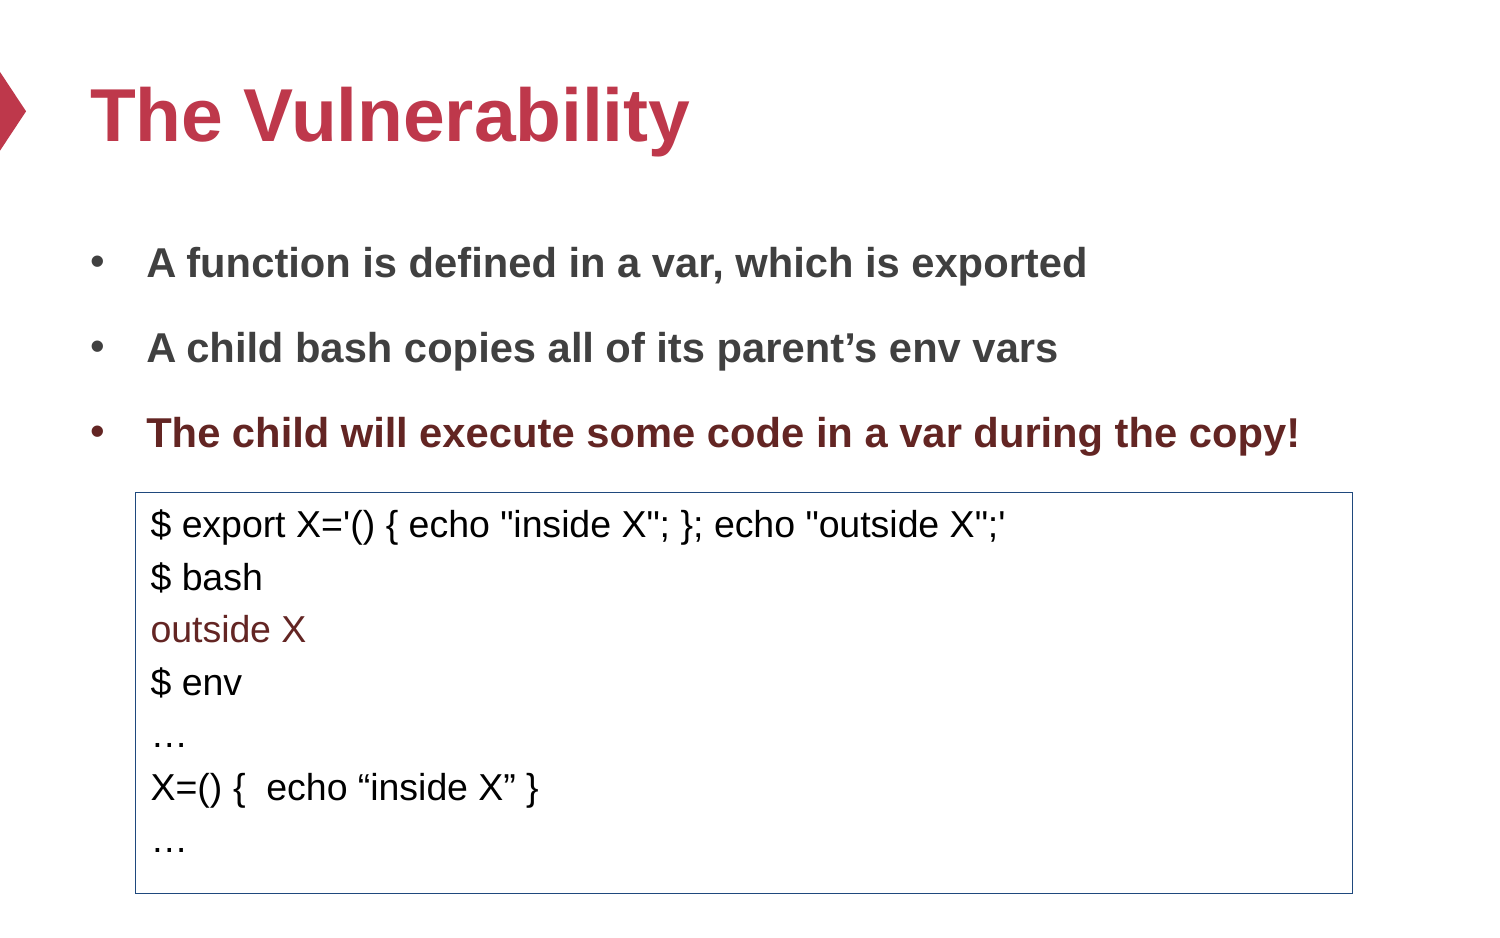

# The Vulnerability
A function is defined in a var, which is exported
A child bash copies all of its parent’s env vars
The child will execute some code in a var during the copy!
$ export X='() { echo "inside X"; }; echo "outside X";'
$ bash
outside X
$ env
…
X=() {  echo “inside X” }
…